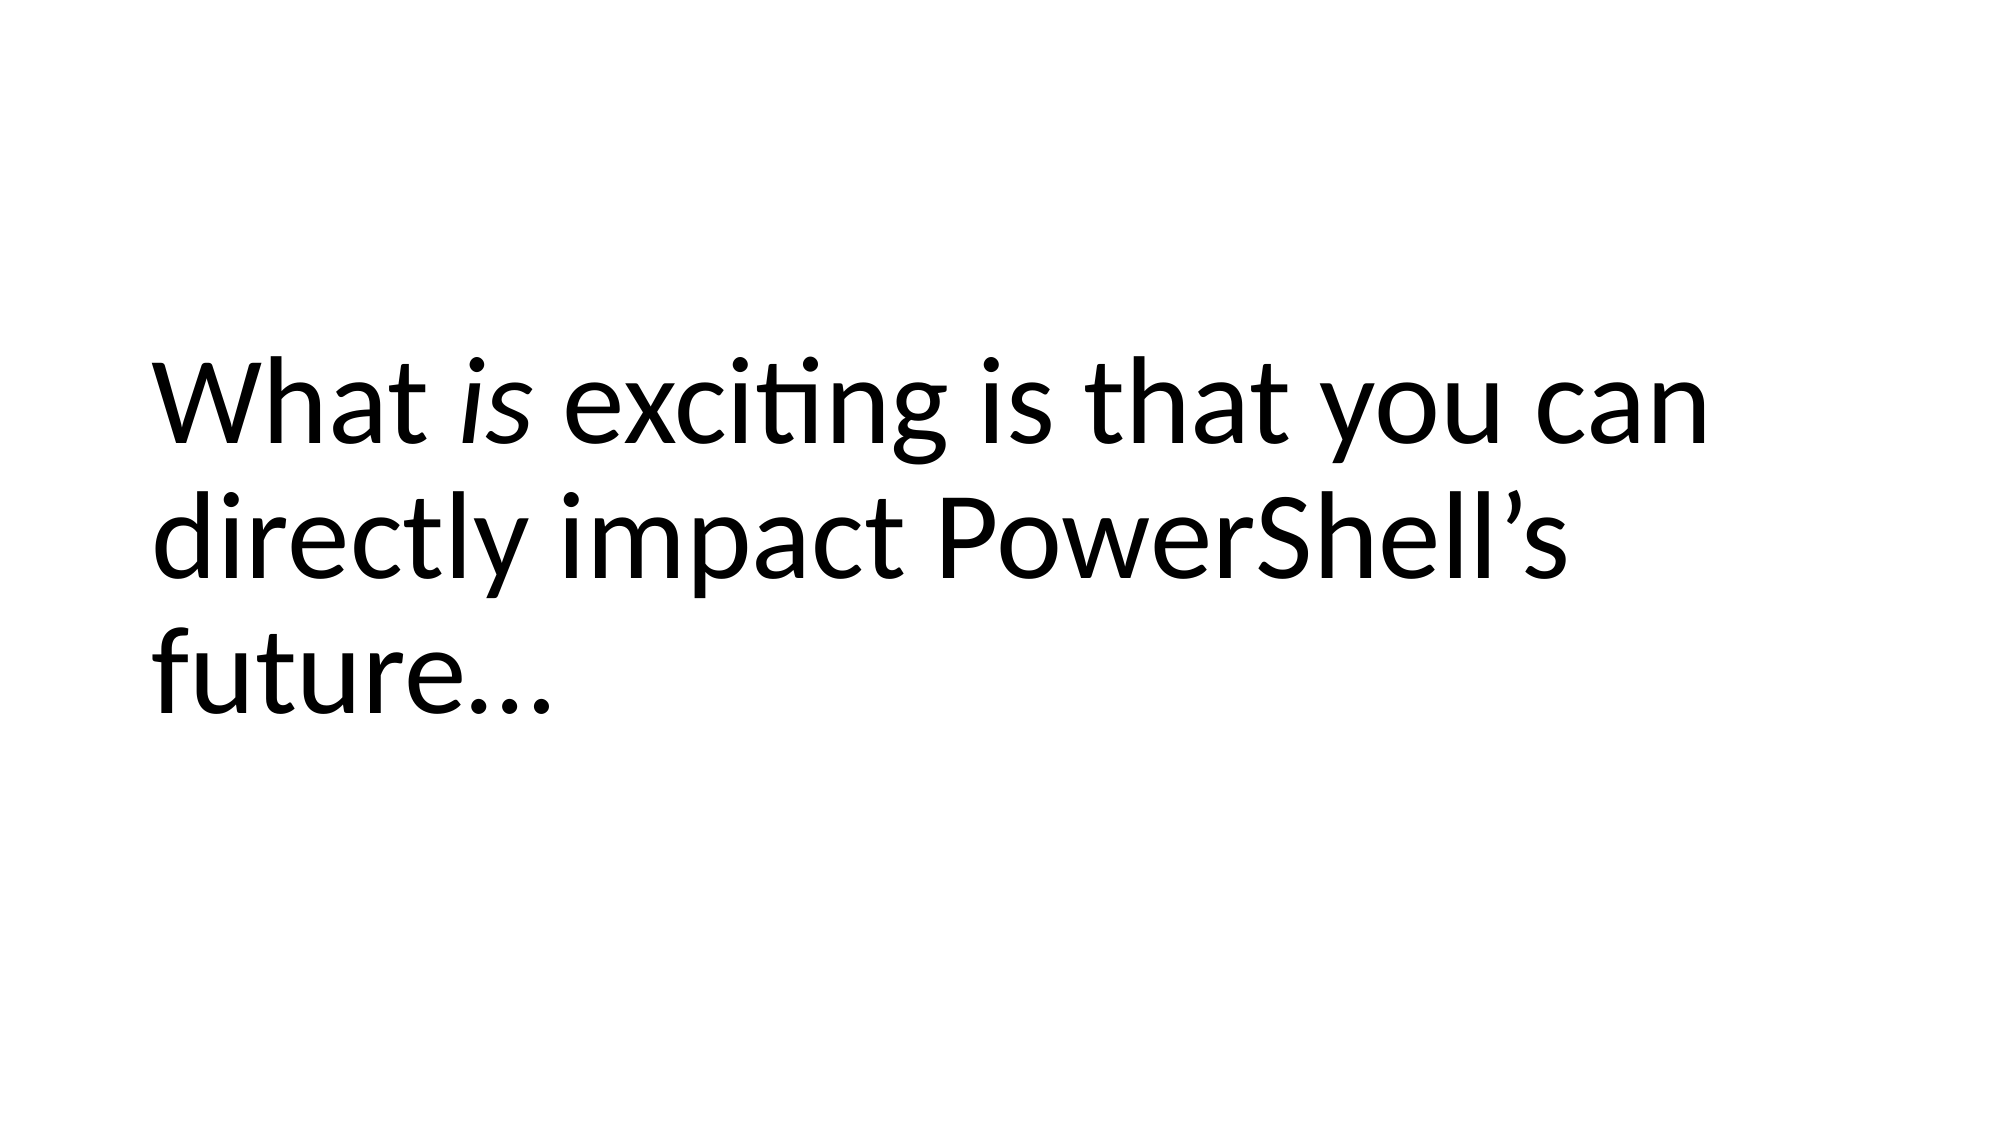

# What is exciting is that you can directly impact PowerShell’s future…